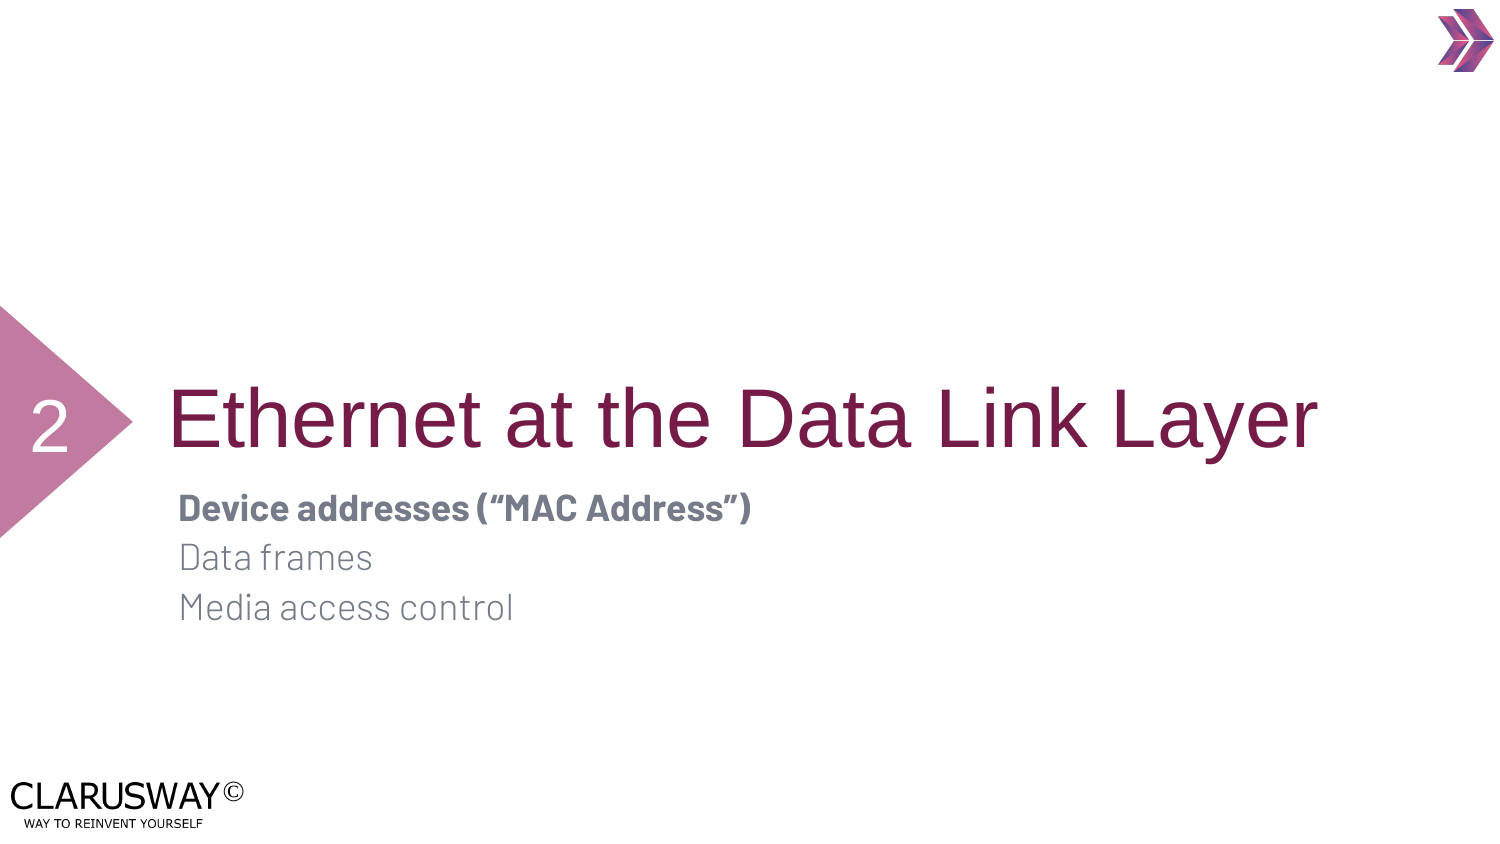

2
# Ethernet at the Data Link Layer
Device addresses (“MAC Address”)
Data frames
Media access control